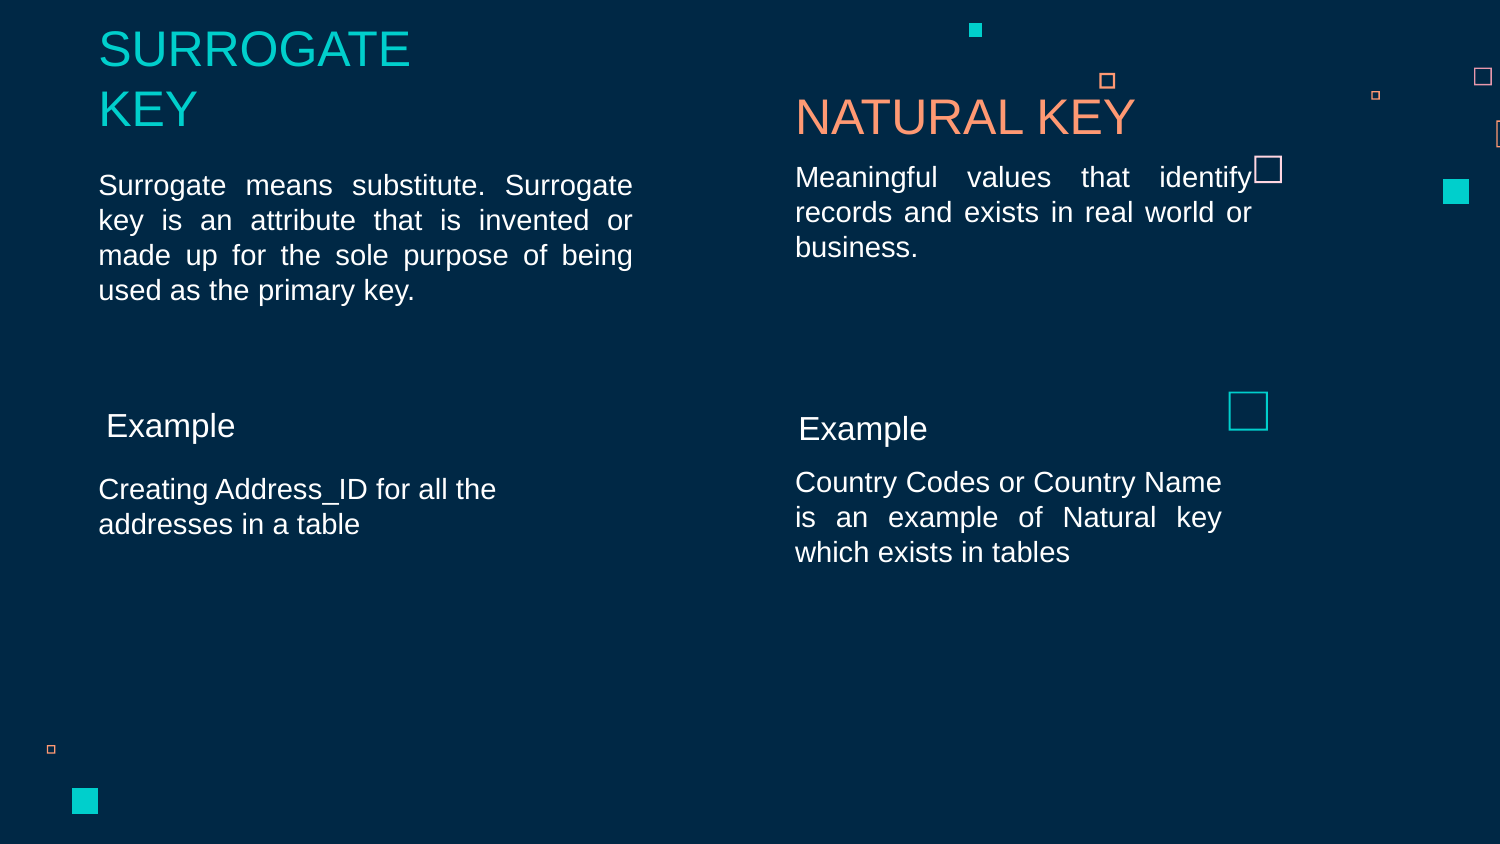

# SURROGATE KEY
NATURAL KEY
Meaningful values that identify records and exists in real world or business.
Surrogate means substitute. Surrogate key is an attribute that is invented or made up for the sole purpose of being used as the primary key.

Example
Example

Country Codes or Country Name is an example of Natural key which exists in tables
Creating Address_ID for all the addresses in a table